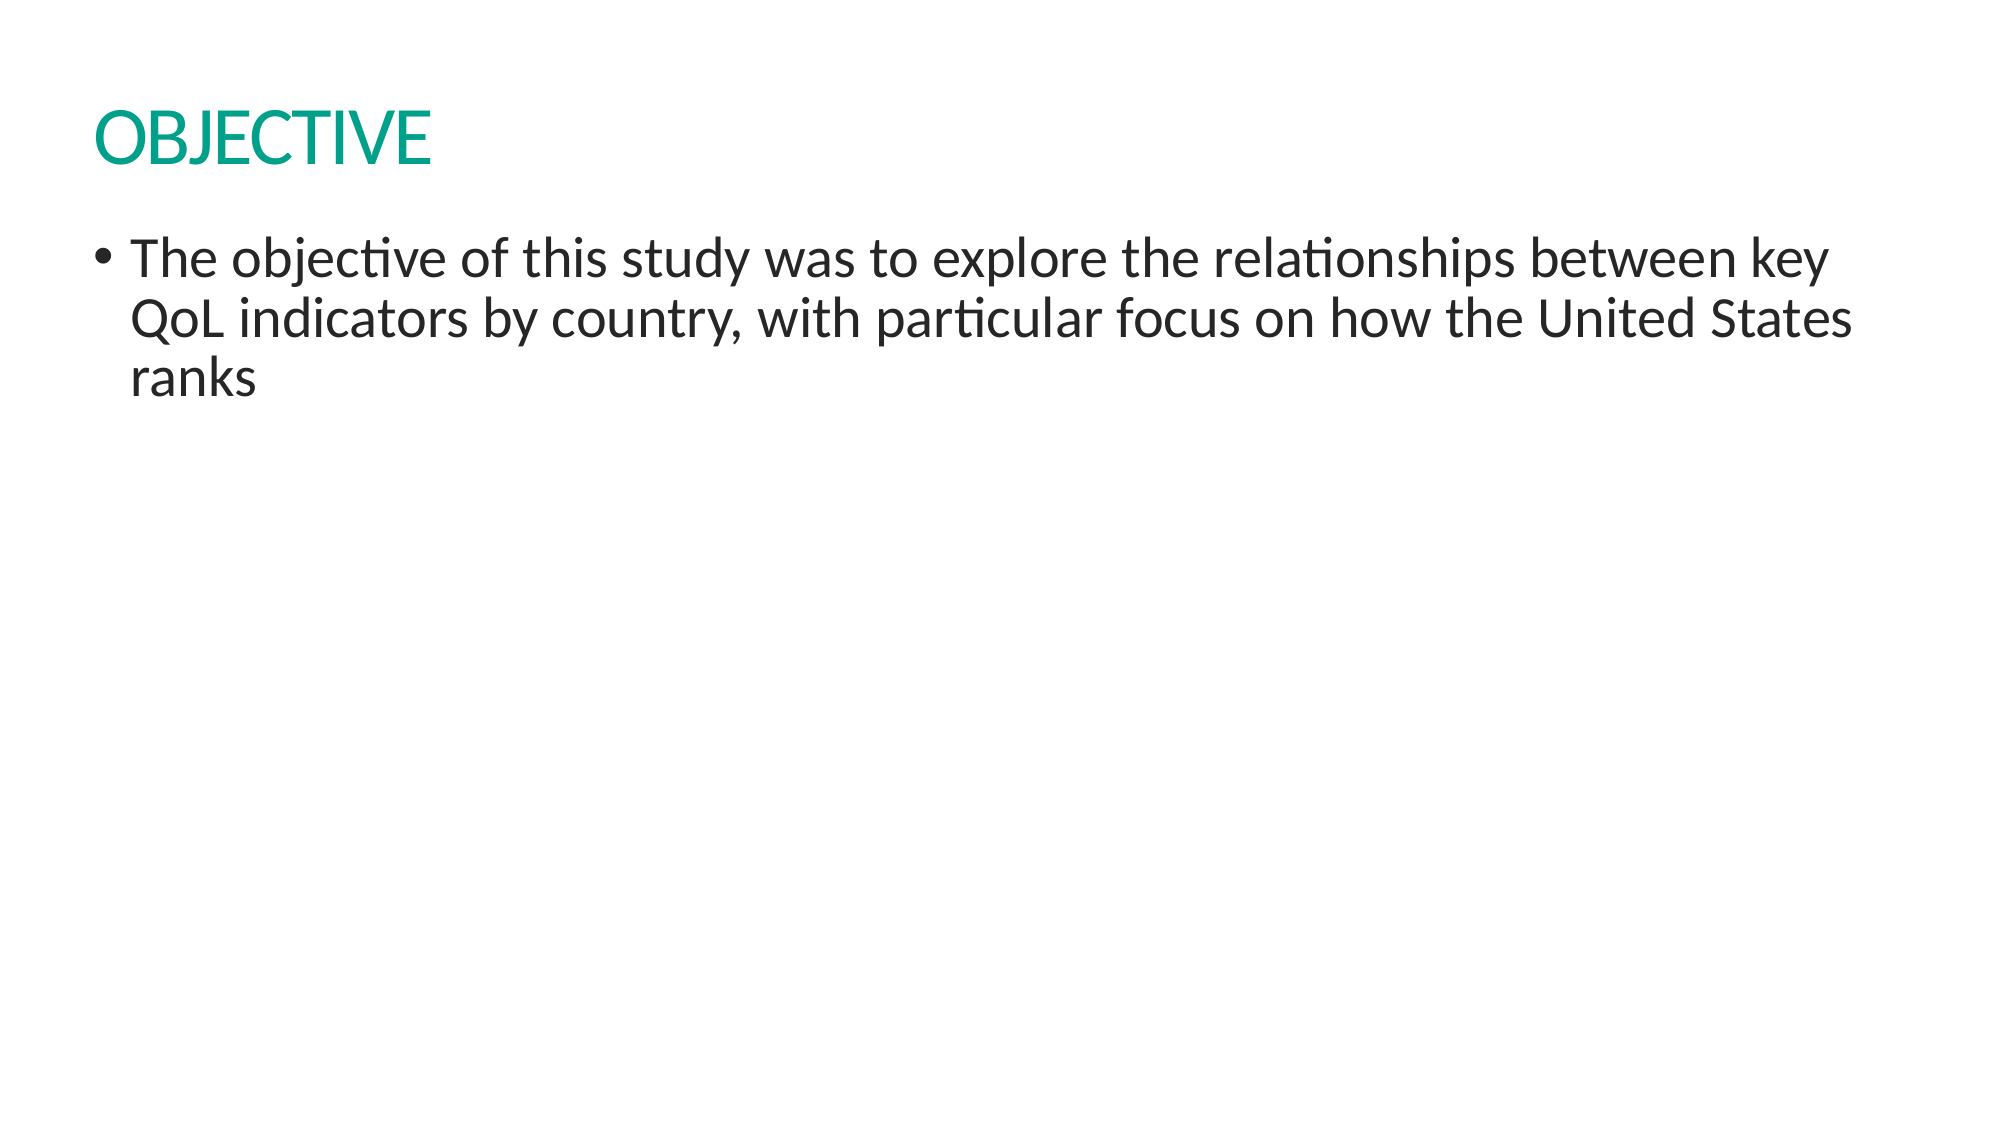

# OBJECTIVE
The objective of this study was to explore the relationships between key QoL indicators by country, with particular focus on how the United States ranks